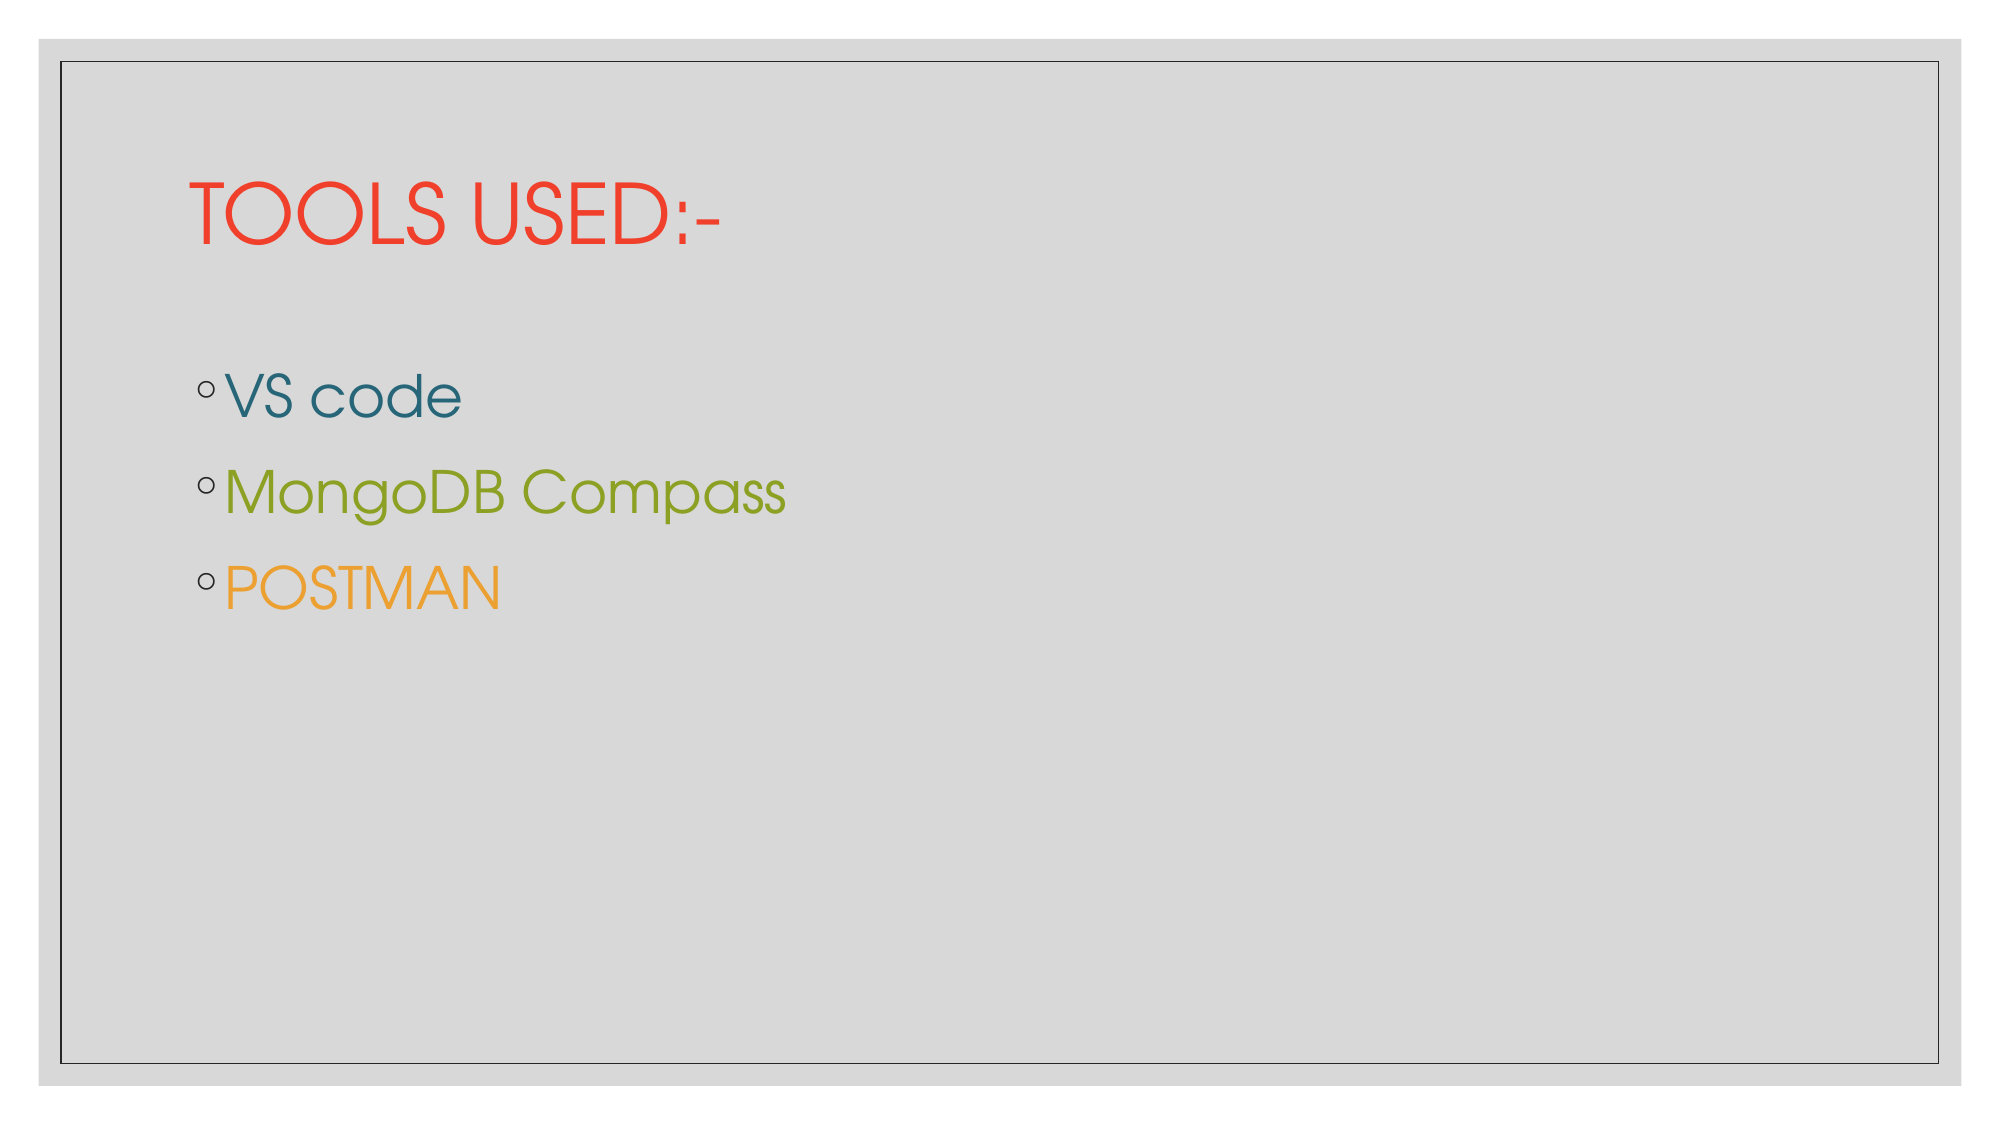

# TOOLS USED:-
VS code
MongoDB Compass
POSTMAN